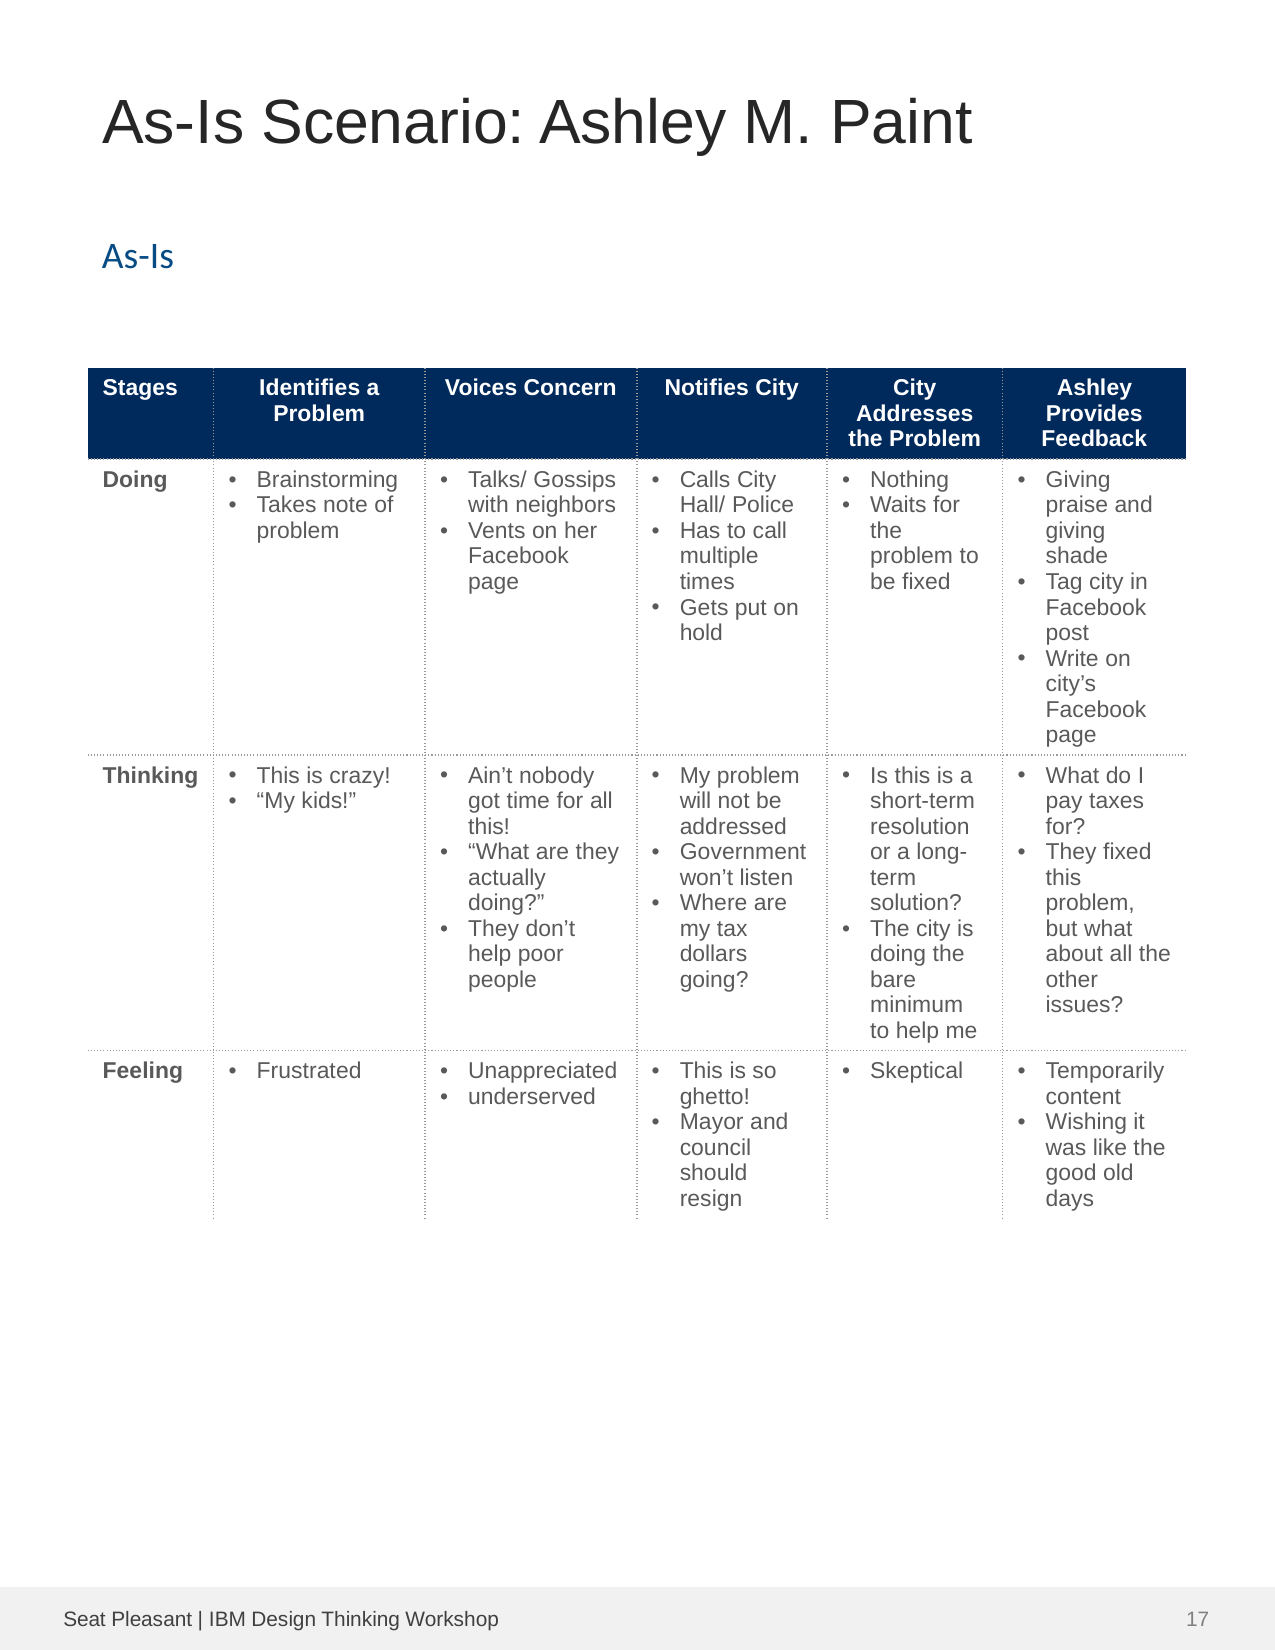

As-Is Scenario: Ashley M. Paint
As-Is

| Stages | Identifies a Problem | Voices Concern | Notifies City | City Addresses the Problem | Ashley Provides Feedback |
| --- | --- | --- | --- | --- | --- |
| Doing | Brainstorming Takes note of problem | Talks/ Gossips with neighbors Vents on her Facebook page | Calls City Hall/ Police Has to call multiple times Gets put on hold | Nothing Waits for the problem to be fixed | Giving praise and giving shade Tag city in Facebook post Write on city’s Facebook page |
| Thinking | This is crazy! “My kids!” | Ain’t nobody got time for all this! “What are they actually doing?” They don’t help poor people | My problem will not be addressed Governmentwon’t listen Where are my tax dollars going? | Is this is a short-term resolution or a long-term solution? The city is doing the bare minimum to help me | What do I pay taxes for? They fixed this problem, but what about all the other issues? |
| Feeling | Frustrated | Unappreciated underserved | This is so ghetto! Mayor and council should resign | Skeptical | Temporarily content Wishing it was like the good old days |
Seat Pleasant | IBM Design Thinking Workshop
17